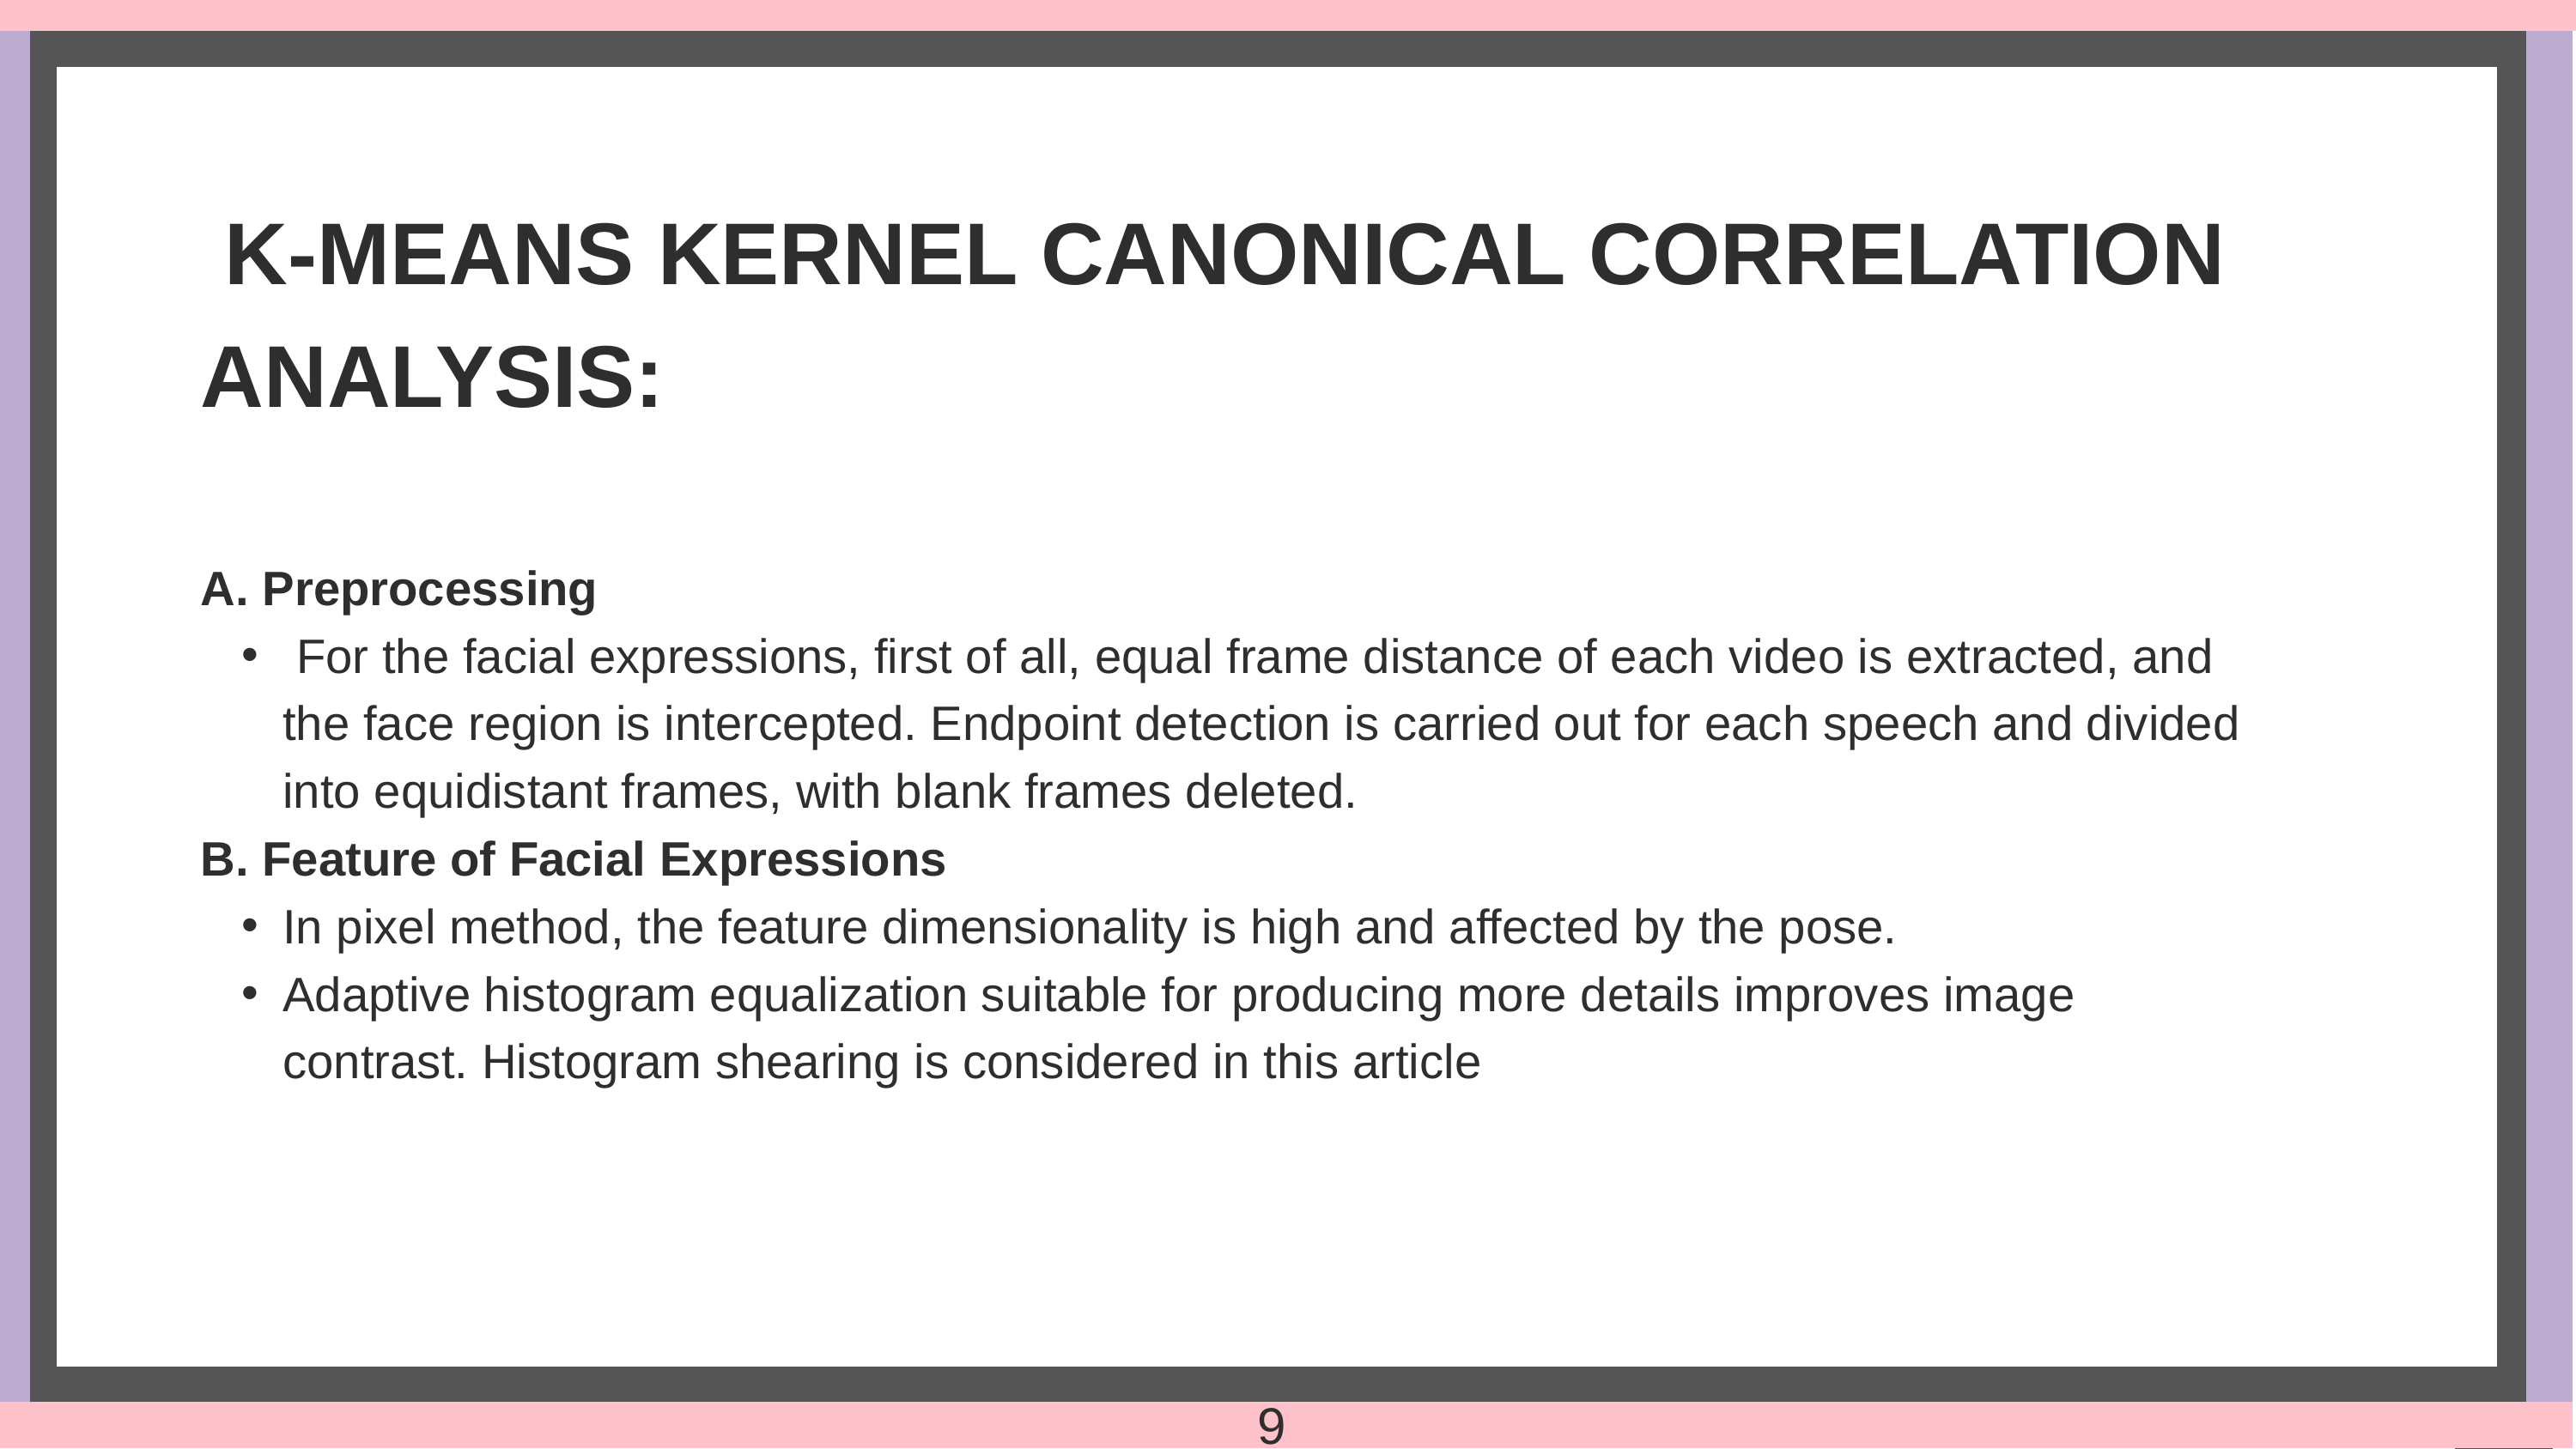

K-MEANS KERNEL CANONICAL CORRELATION ANALYSIS:

A. Preprocessing
 For the facial expressions, first of all, equal frame distance of each video is extracted, and the face region is intercepted. Endpoint detection is carried out for each speech and divided into equidistant frames, with blank frames deleted.
B. Feature of Facial Expressions
In pixel method, the feature dimensionality is high and affected by the pose.
Adaptive histogram equalization suitable for producing more details improves image contrast. Histogram shearing is considered in this article

9